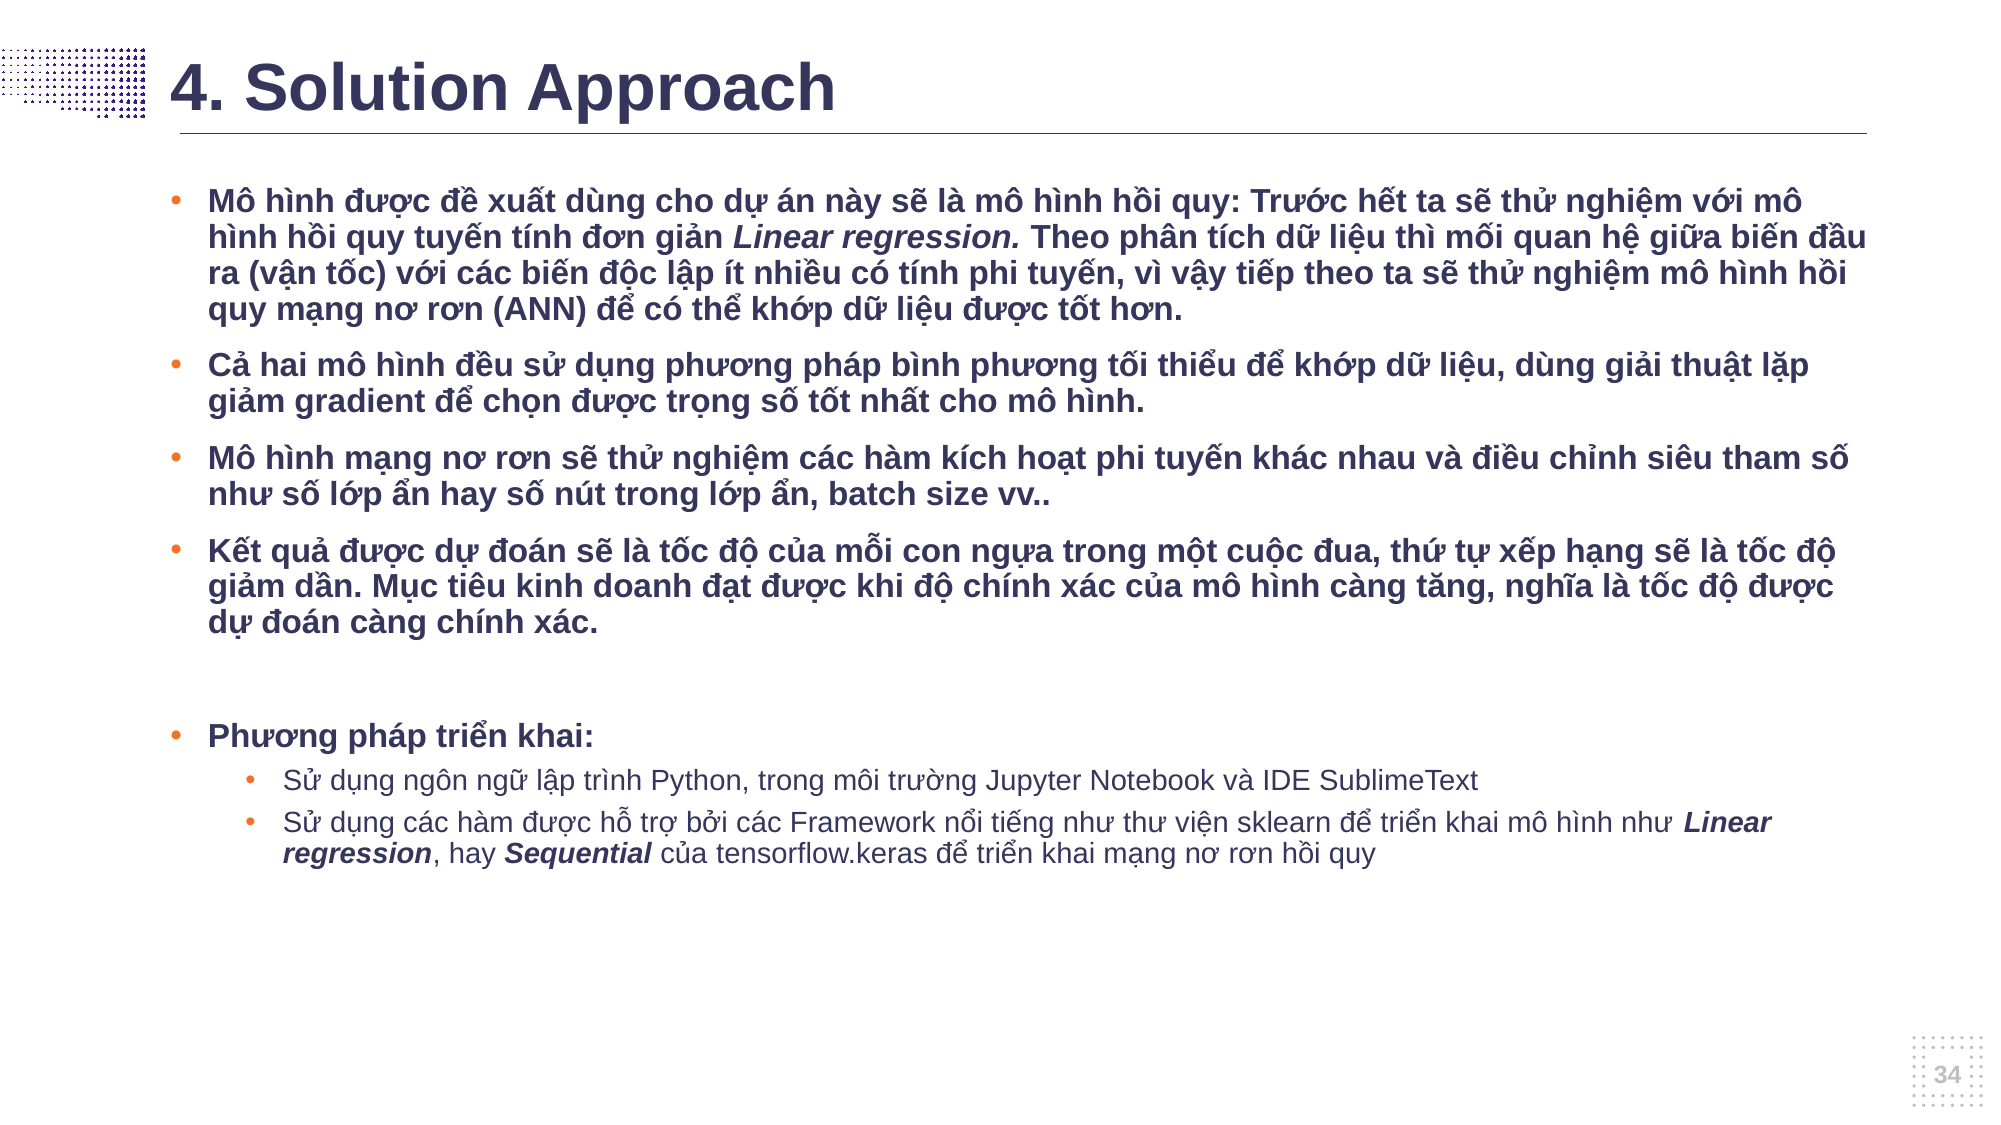

4. Solution Approach
Mô hình được đề xuất dùng cho dự án này sẽ là mô hình hồi quy: Trước hết ta sẽ thử nghiệm với mô hình hồi quy tuyến tính đơn giản Linear regression. Theo phân tích dữ liệu thì mối quan hệ giữa biến đầu ra (vận tốc) với các biến độc lập ít nhiều có tính phi tuyến, vì vậy tiếp theo ta sẽ thử nghiệm mô hình hồi quy mạng nơ rơn (ANN) để có thể khớp dữ liệu được tốt hơn.
Cả hai mô hình đều sử dụng phương pháp bình phương tối thiểu để khớp dữ liệu, dùng giải thuật lặp giảm gradient để chọn được trọng số tốt nhất cho mô hình.
Mô hình mạng nơ rơn sẽ thử nghiệm các hàm kích hoạt phi tuyến khác nhau và điều chỉnh siêu tham số như số lớp ẩn hay số nút trong lớp ẩn, batch size vv..
Kết quả được dự đoán sẽ là tốc độ của mỗi con ngựa trong một cuộc đua, thứ tự xếp hạng sẽ là tốc độ giảm dần. Mục tiêu kinh doanh đạt được khi độ chính xác của mô hình càng tăng, nghĩa là tốc độ được dự đoán càng chính xác.
Phương pháp triển khai:
Sử dụng ngôn ngữ lập trình Python, trong môi trường Jupyter Notebook và IDE SublimeText
Sử dụng các hàm được hỗ trợ bởi các Framework nổi tiếng như thư viện sklearn để triển khai mô hình như Linear regression, hay Sequential của tensorflow.keras để triển khai mạng nơ rơn hồi quy
34